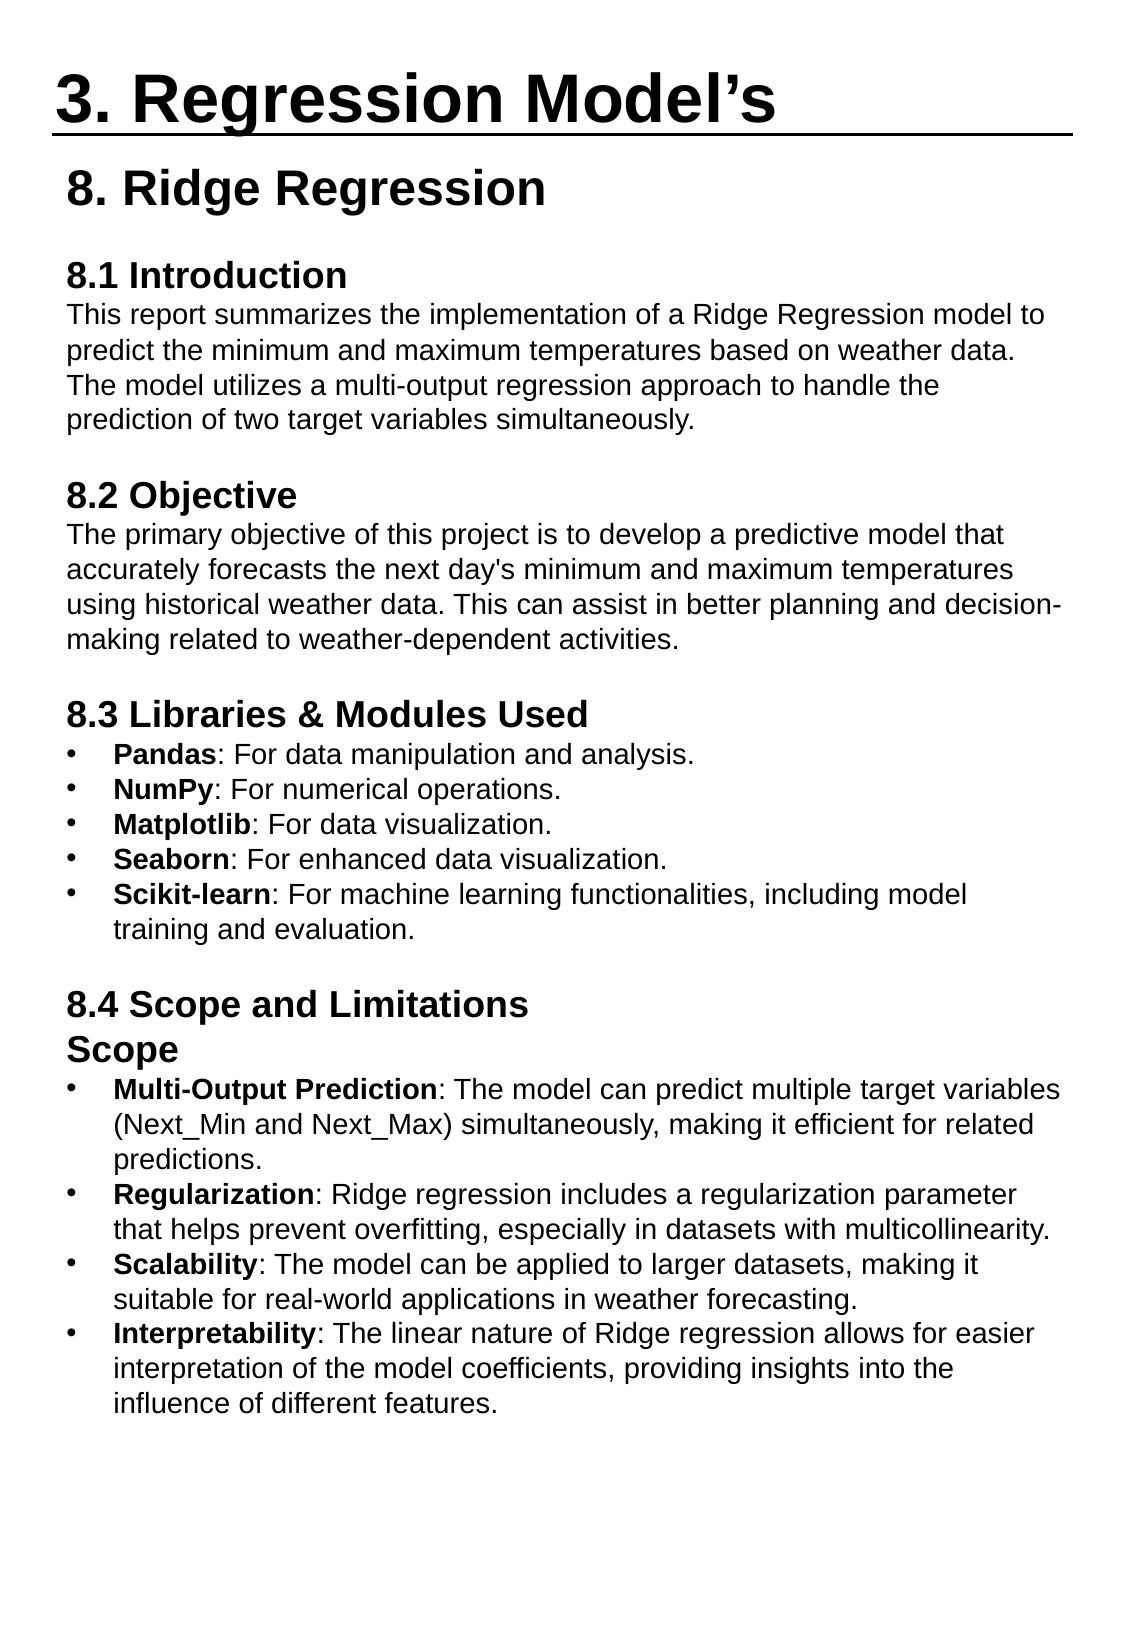

# 3. Regression Model’s
8. Ridge Regression

8.1 Introduction
This report summarizes the implementation of a Ridge Regression model to predict the minimum and maximum temperatures based on weather data. The model utilizes a multi-output regression approach to handle the prediction of two target variables simultaneously.

8.2 Objective
The primary objective of this project is to develop a predictive model that accurately forecasts the next day's minimum and maximum temperatures using historical weather data. This can assist in better planning and decision-making related to weather-dependent activities.

8.3 Libraries & Modules Used
Pandas: For data manipulation and analysis.
NumPy: For numerical operations.
Matplotlib: For data visualization.
Seaborn: For enhanced data visualization.
Scikit-learn: For machine learning functionalities, including model training and evaluation.

8.4 Scope and Limitations
Scope
Multi-Output Prediction: The model can predict multiple target variables (Next_Min and Next_Max) simultaneously, making it efficient for related predictions.
Regularization: Ridge regression includes a regularization parameter that helps prevent overfitting, especially in datasets with multicollinearity.
Scalability: The model can be applied to larger datasets, making it suitable for real-world applications in weather forecasting.
Interpretability: The linear nature of Ridge regression allows for easier interpretation of the model coefficients, providing insights into the influence of different features.